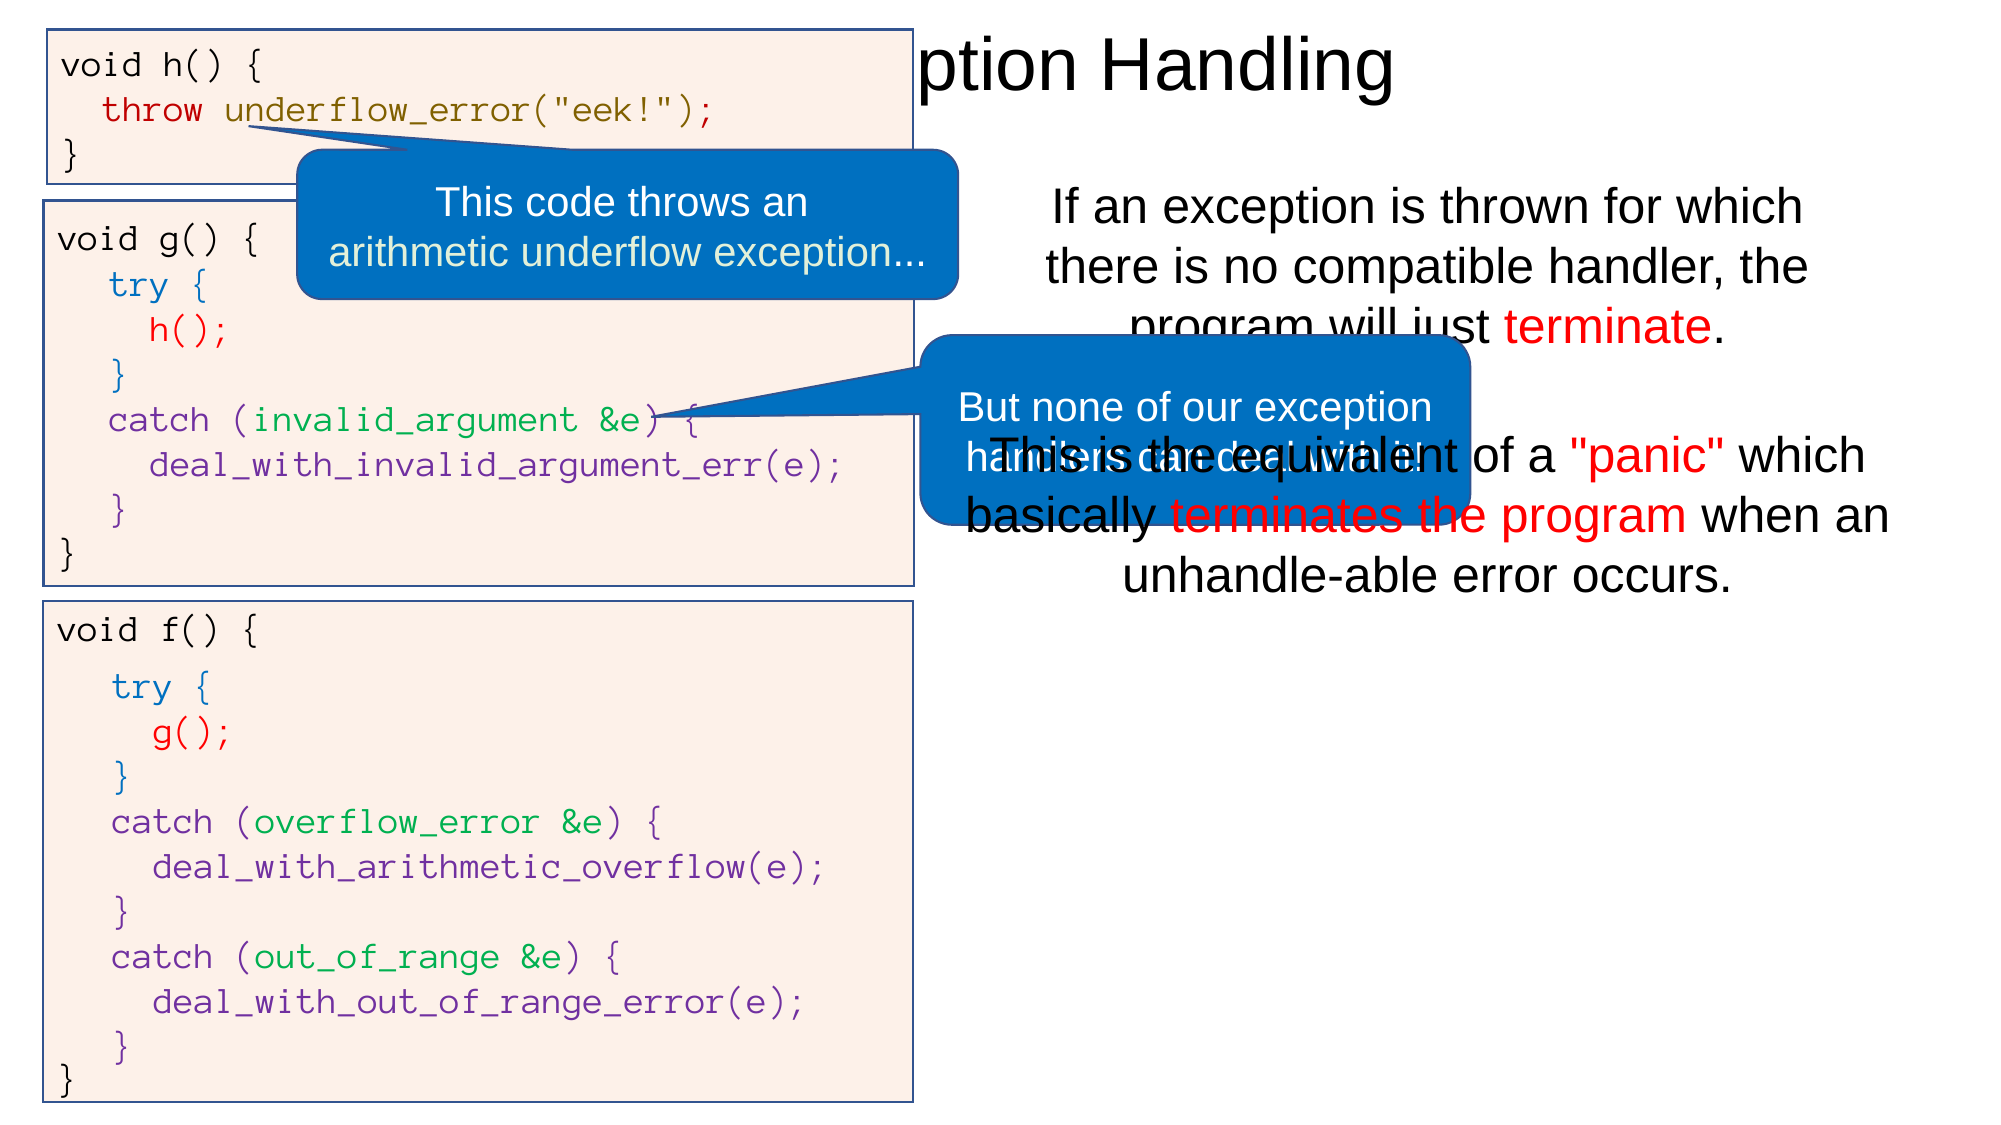

Exception Handling
void h() {
  throw underflow_error("eek!");
}
This code throws an
arithmetic underflow exception...
If an exception is thrown for which there is no compatible handler, the program will just terminate.
void g() {

}
try {
  h();
}
catch (invalid_argument &e) {
  deal_with_invalid_argument_err(e);
}
But none of our exception handlers can deal with it!
This is the equivalent of a "panic" which basically terminates the program when an unhandle-able error occurs.
void f() {

}
try {
  g();
}
catch (overflow_error &e) {
  deal_with_arithmetic_overflow(e);
}
catch (out_of_range &e) {
  deal_with_out_of_range_error(e);
}